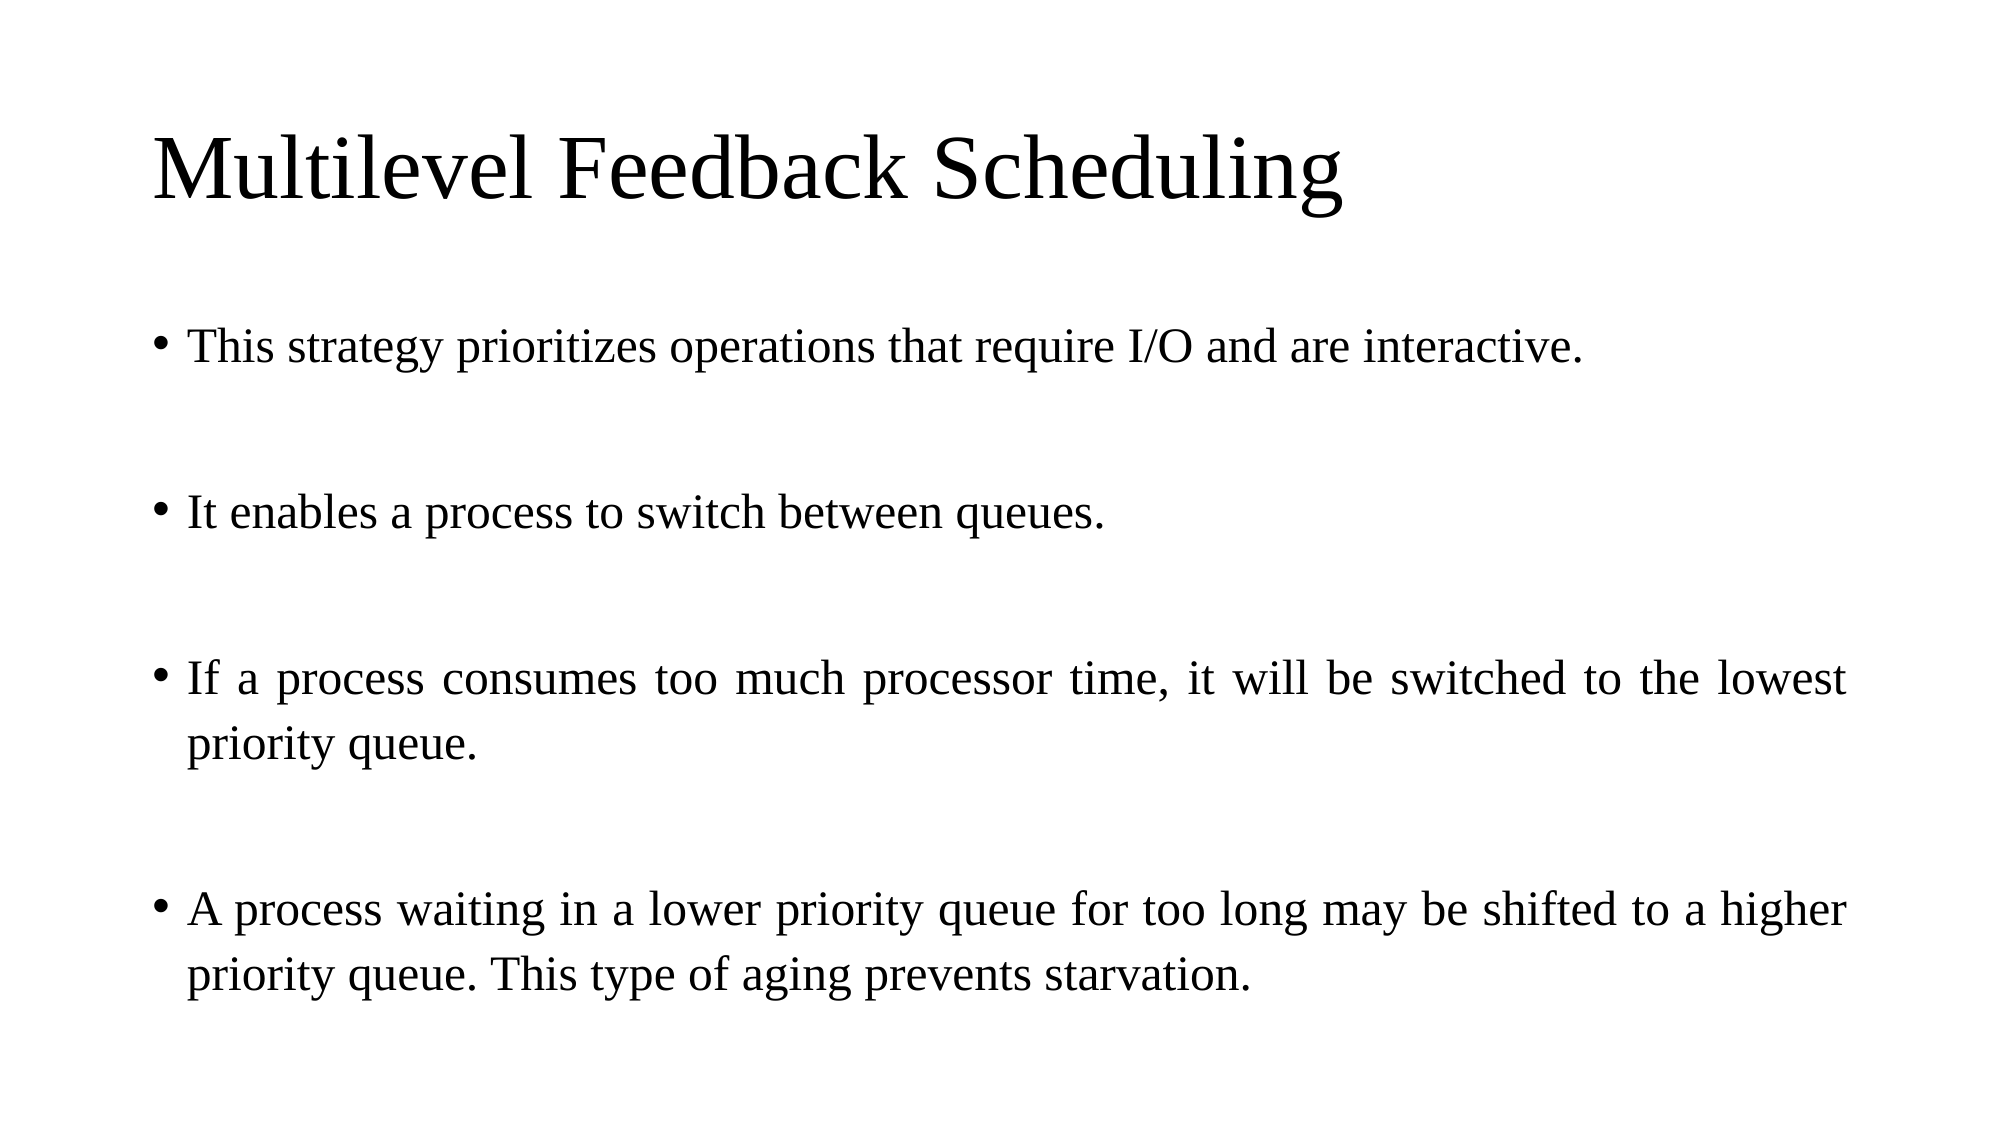

# Multilevel Feedback Scheduling
This strategy prioritizes operations that require I/O and are interactive.

It enables a process to switch between queues.

If a process consumes too much processor time, it will be switched to the lowest priority queue.

A process waiting in a lower priority queue for too long may be shifted to a higher priority queue. This type of aging prevents starvation.